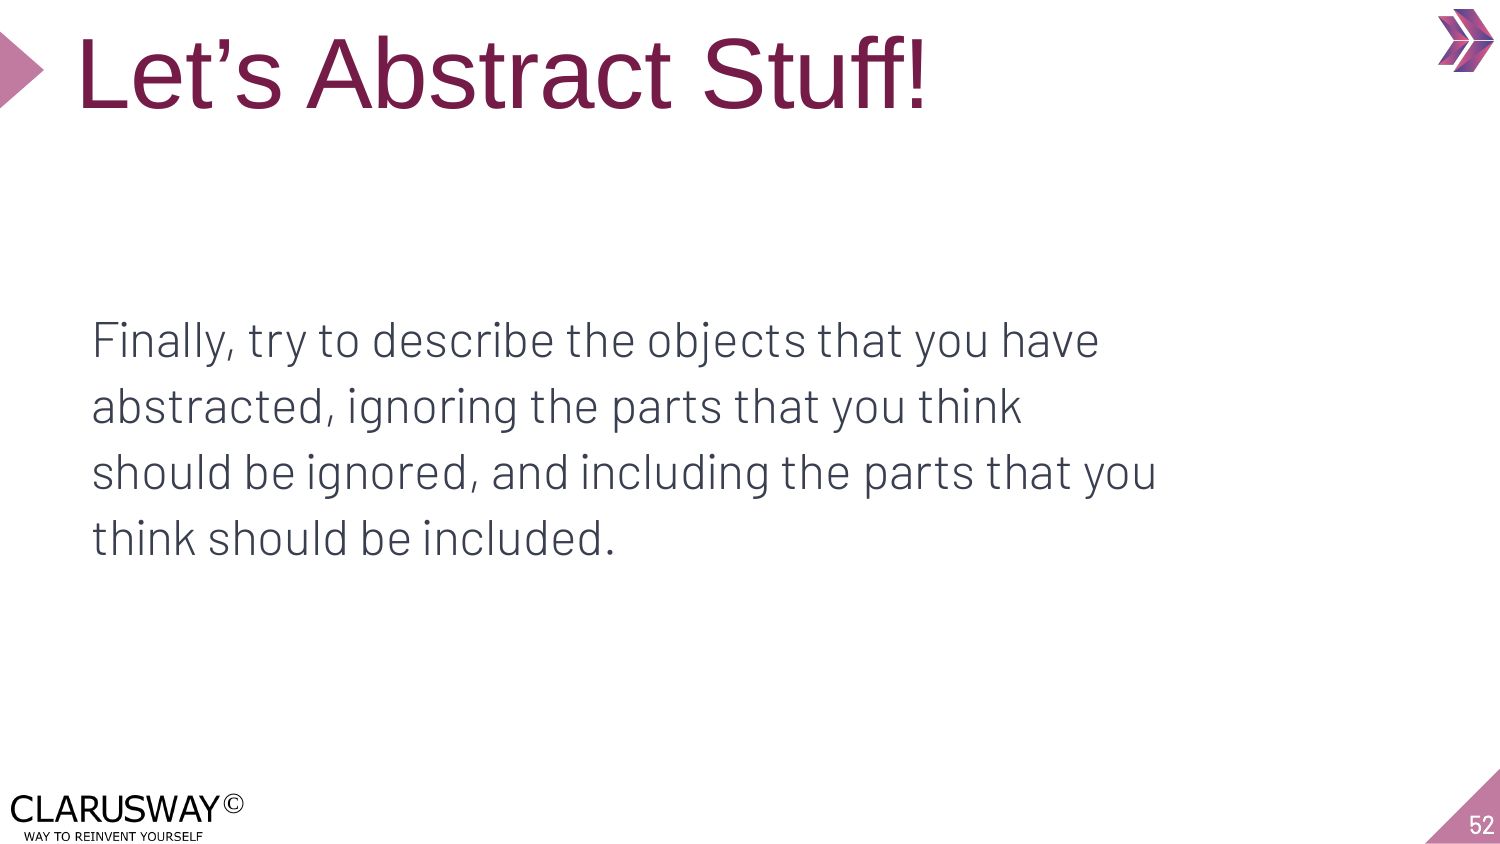

# Let’s Abstract Stuff!
Finally, try to describe the objects that you have abstracted, ignoring the parts that you think should be ignored, and including the parts that you think should be included.
52